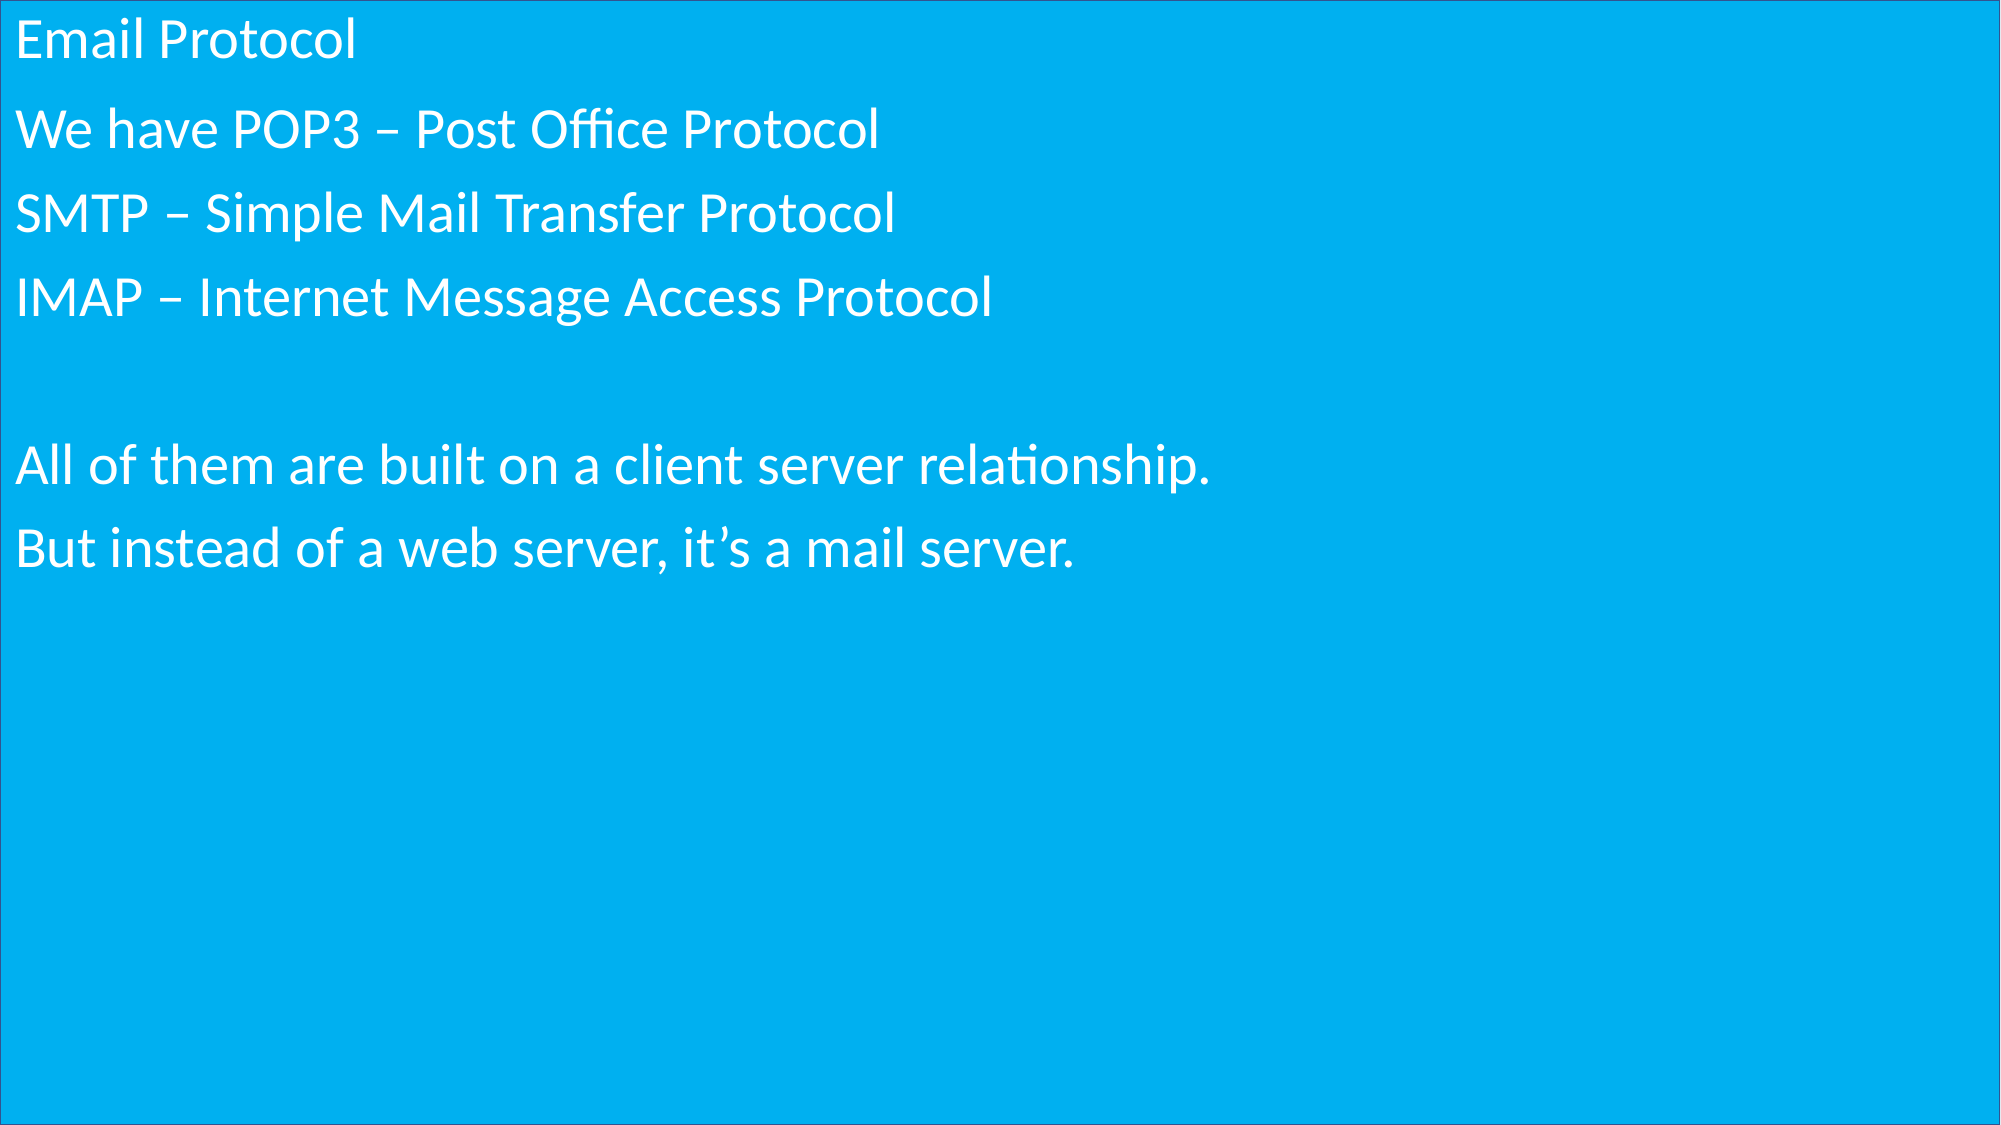

# Email Protocol
We have POP3 – Post Office Protocol
SMTP – Simple Mail Transfer Protocol
IMAP – Internet Message Access Protocol

All of them are built on a client server relationship.
But instead of a web server, it’s a mail server.